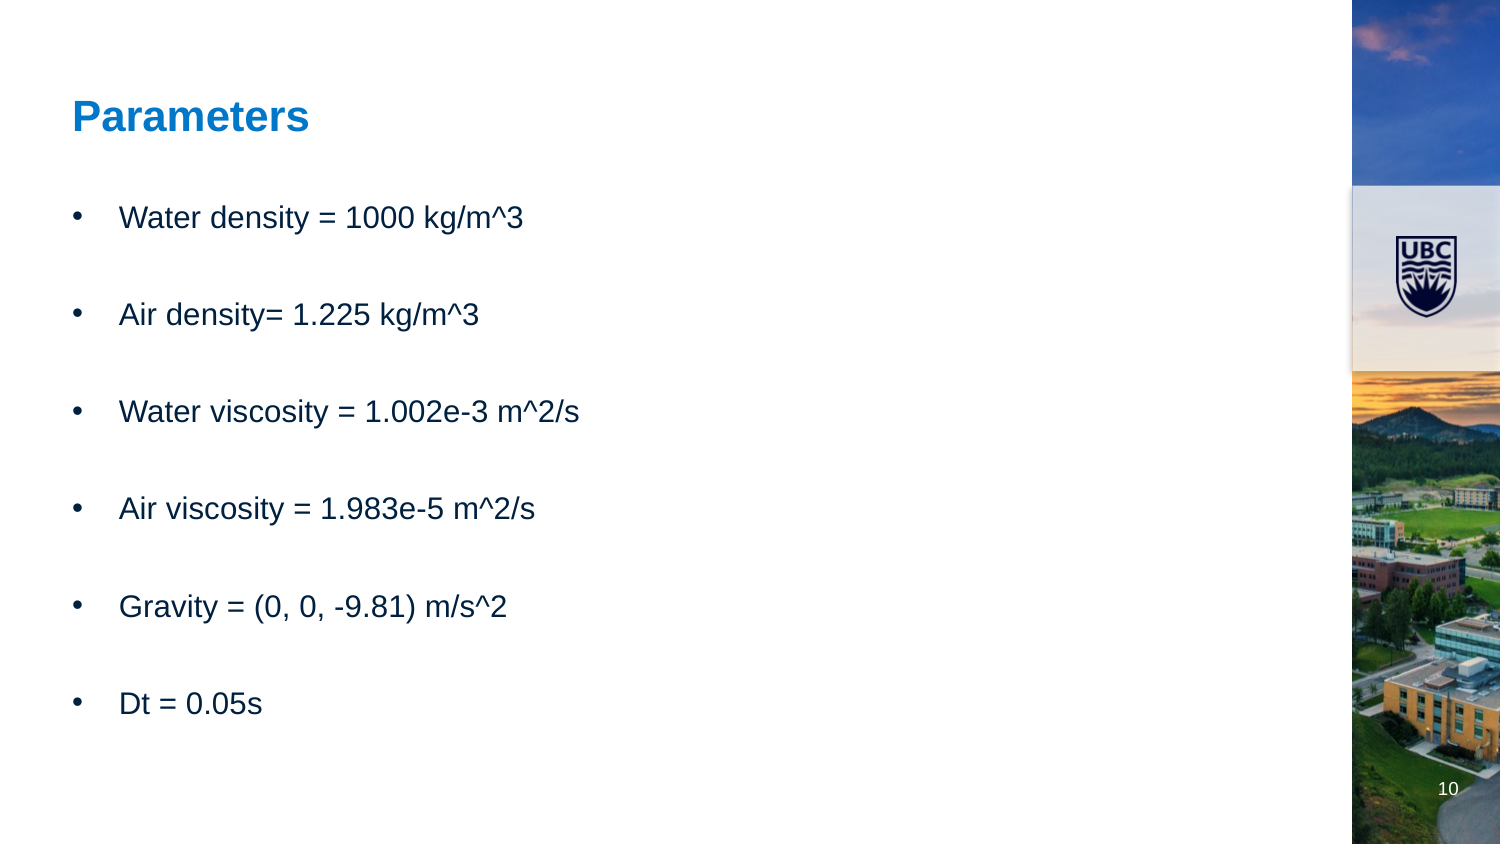

# Parameters
Water density = 1000 kg/m^3

Air density= 1.225 kg/m^3

Water viscosity = 1.002e-3 m^2/s

Air viscosity = 1.983e-5 m^2/s

Gravity = (0, 0, -9.81) m/s^2

Dt = 0.05s